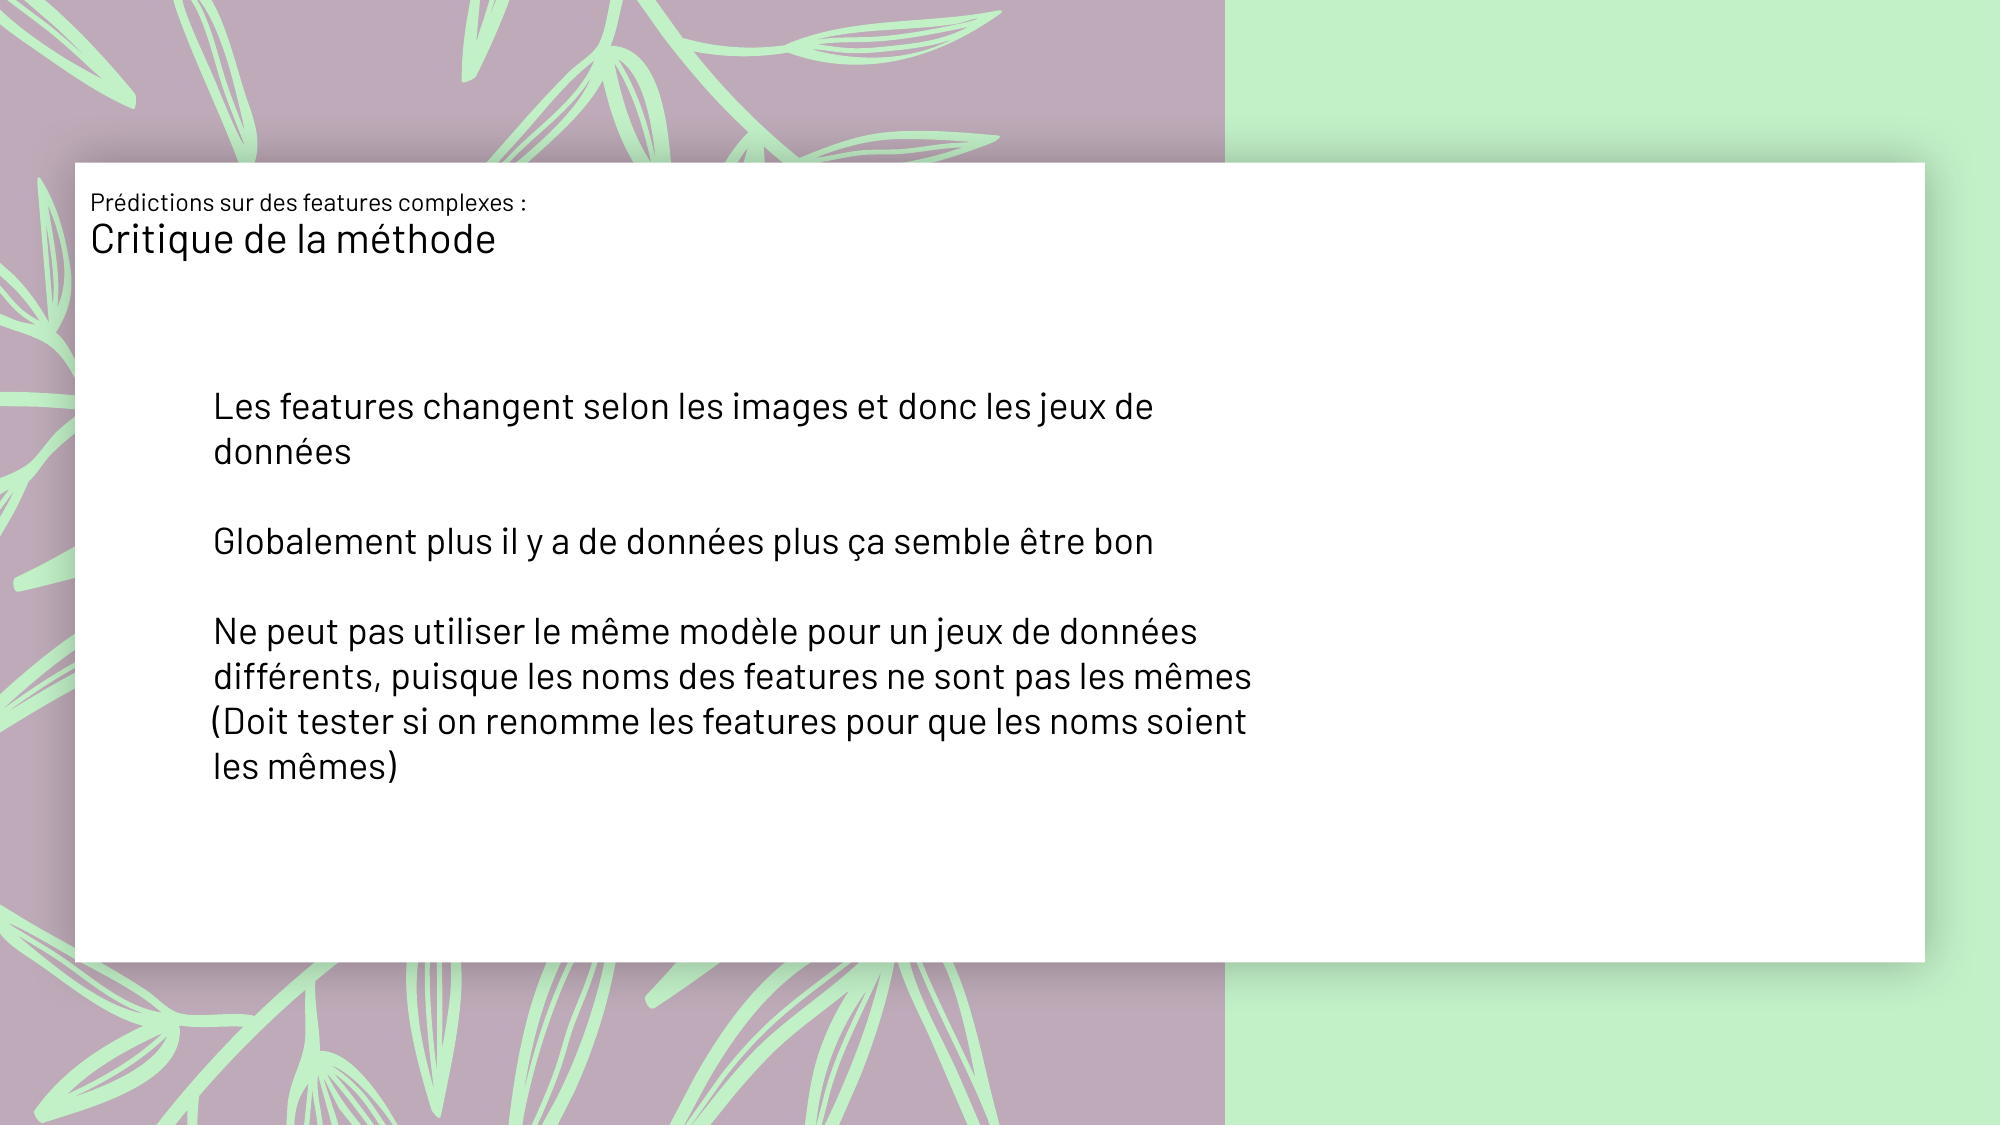

# Prédictions sur des features complexes : Critique de la méthode

Les features changent selon les images et donc les jeux de données

Globalement plus il y a de données plus ça semble être bon

Ne peut pas utiliser le même modèle pour un jeux de données différents, puisque les noms des features ne sont pas les mêmes
(Doit tester si on renomme les features pour que les noms soient les mêmes)